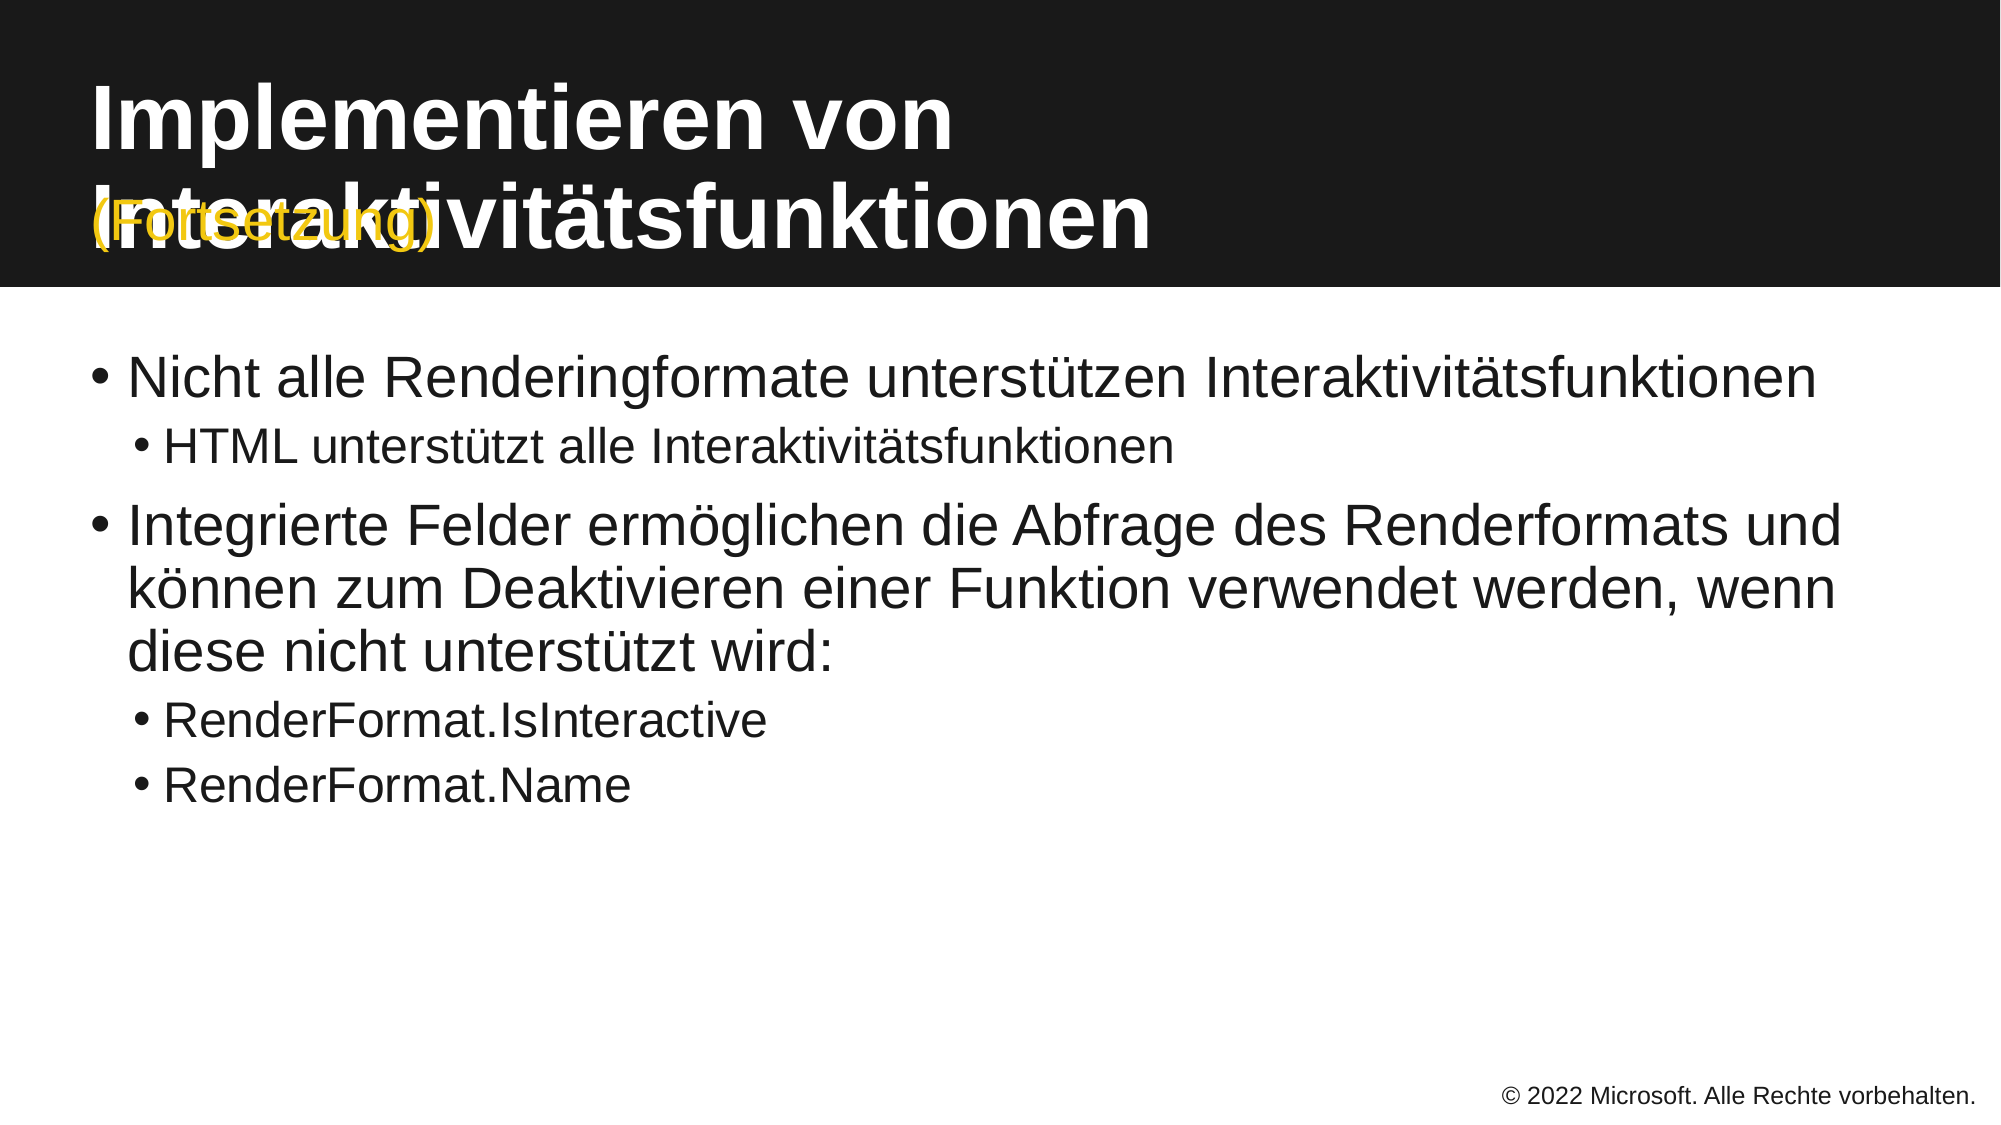

# Implementieren von Interaktivitätsfunktionen
(Fortsetzung)
Nicht alle Renderingformate unterstützen Interaktivitätsfunktionen
HTML unterstützt alle Interaktivitätsfunktionen
Integrierte Felder ermöglichen die Abfrage des Renderformats und können zum Deaktivieren einer Funktion verwendet werden, wenn diese nicht unterstützt wird:
RenderFormat.IsInteractive
RenderFormat.Name

© 2022 Microsoft. Alle Rechte vorbehalten.